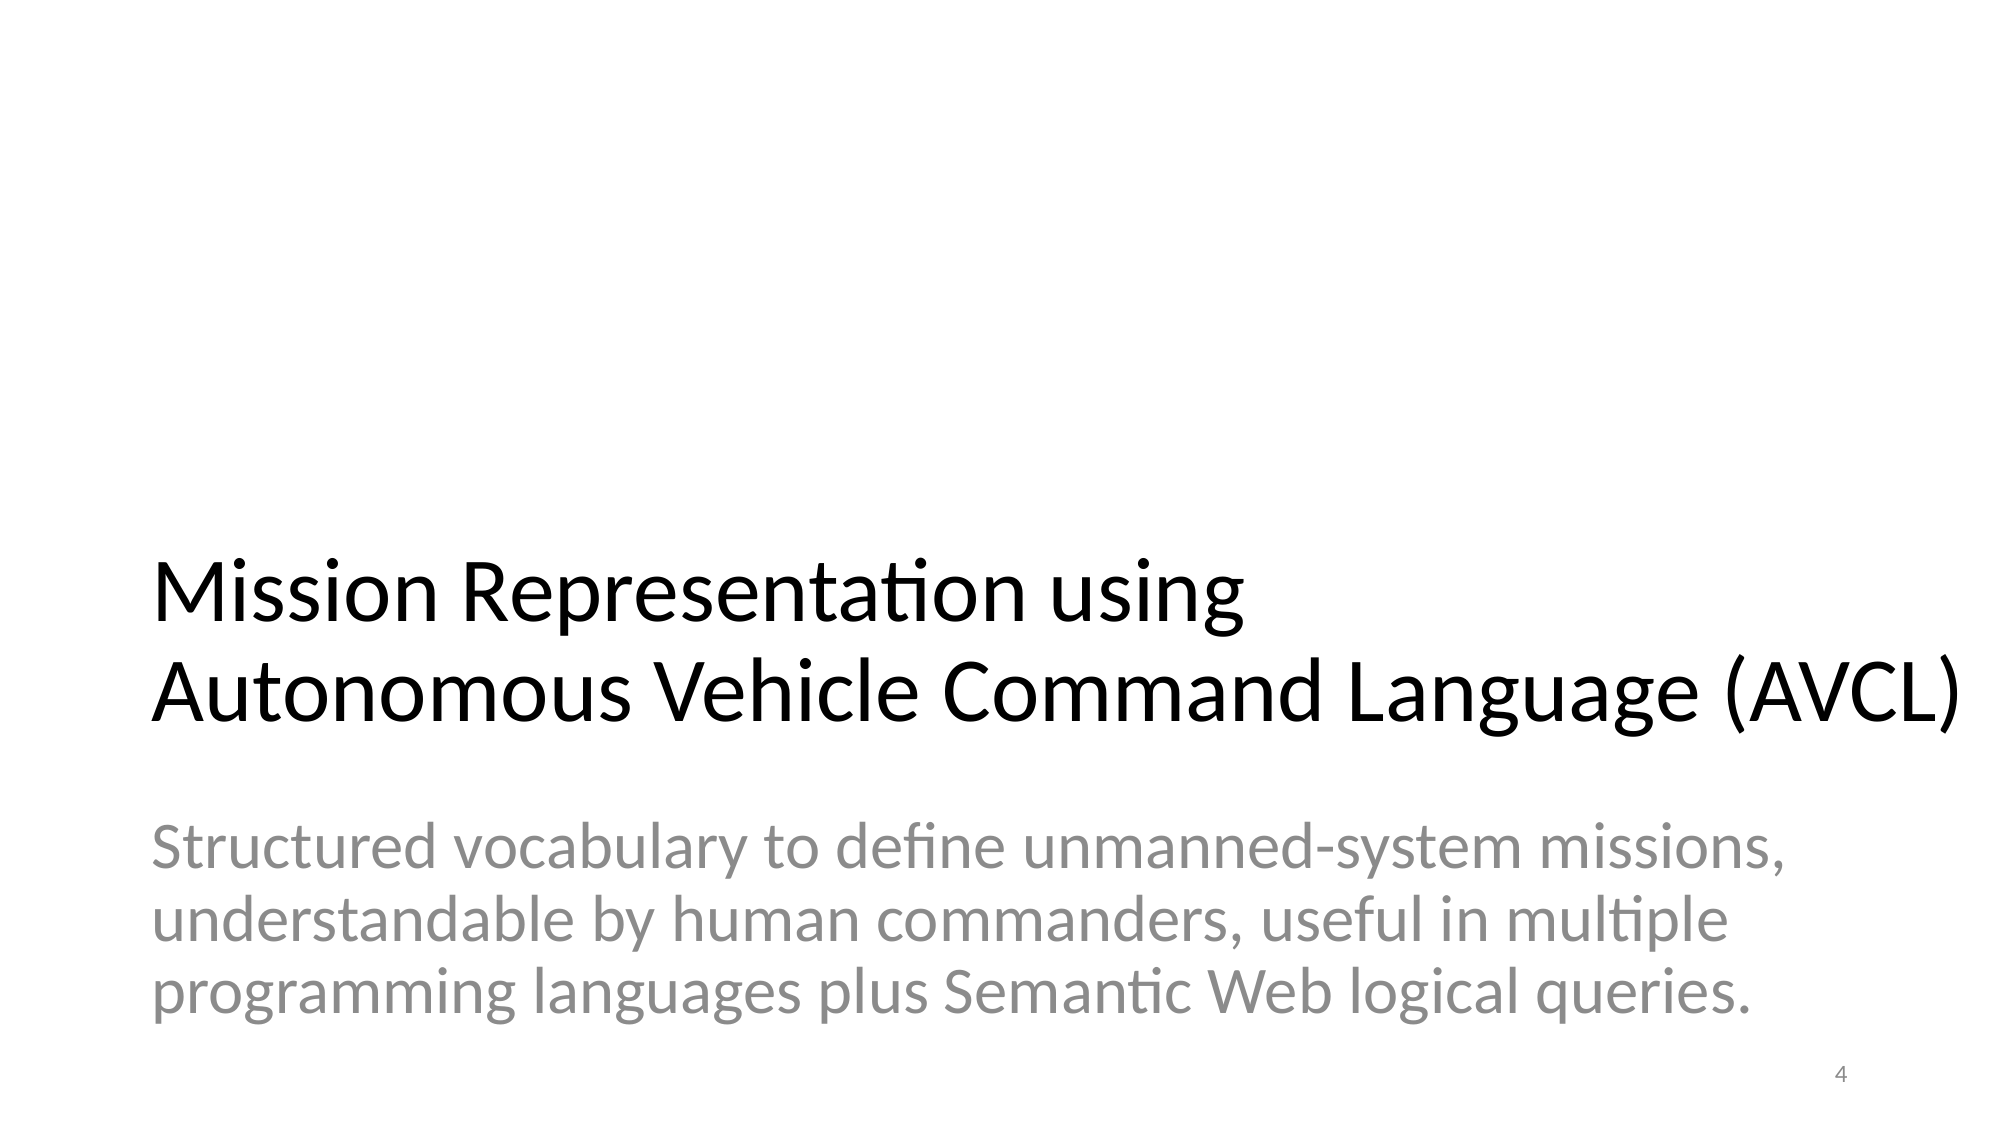

# Mission Representation using Autonomous Vehicle Command Language (AVCL)
Structured vocabulary to define unmanned-system missions, understandable by human commanders, useful in multiple programming languages plus Semantic Web logical queries.
4